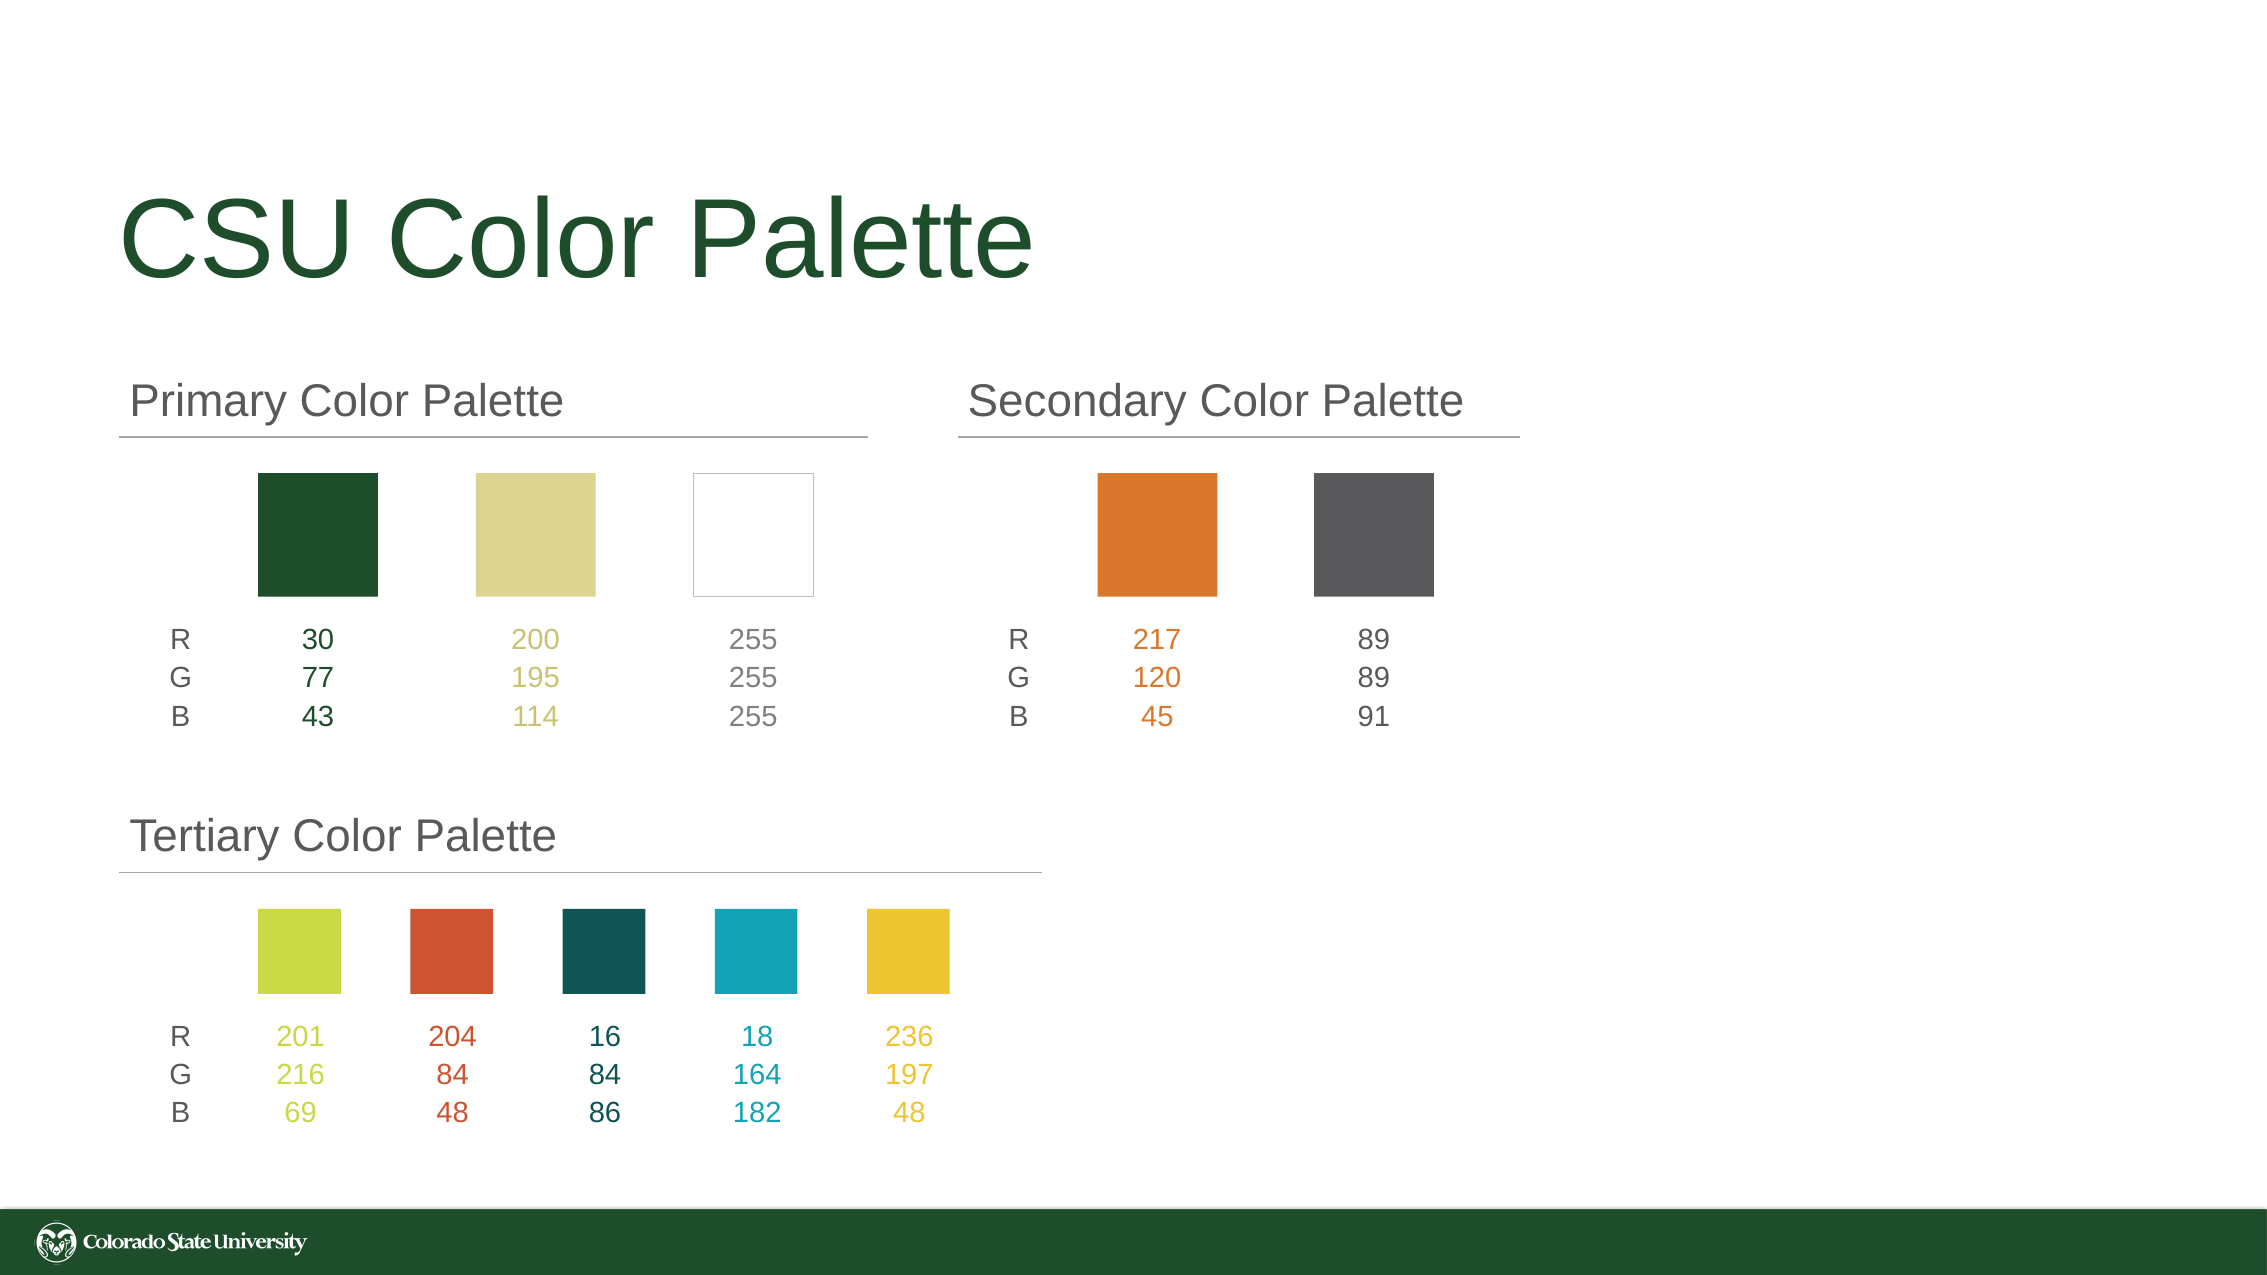

# CSU Color Palette
Primary Color Palette
Secondary Color Palette

30
77
43
200
195
114
217
120
45
89
89
91
R
G
B
255
255
255
R
G
B
Tertiary Color Palette

201
216
69
204
84
48
16
84
86
18
164
182
R
G
B
236
197
48